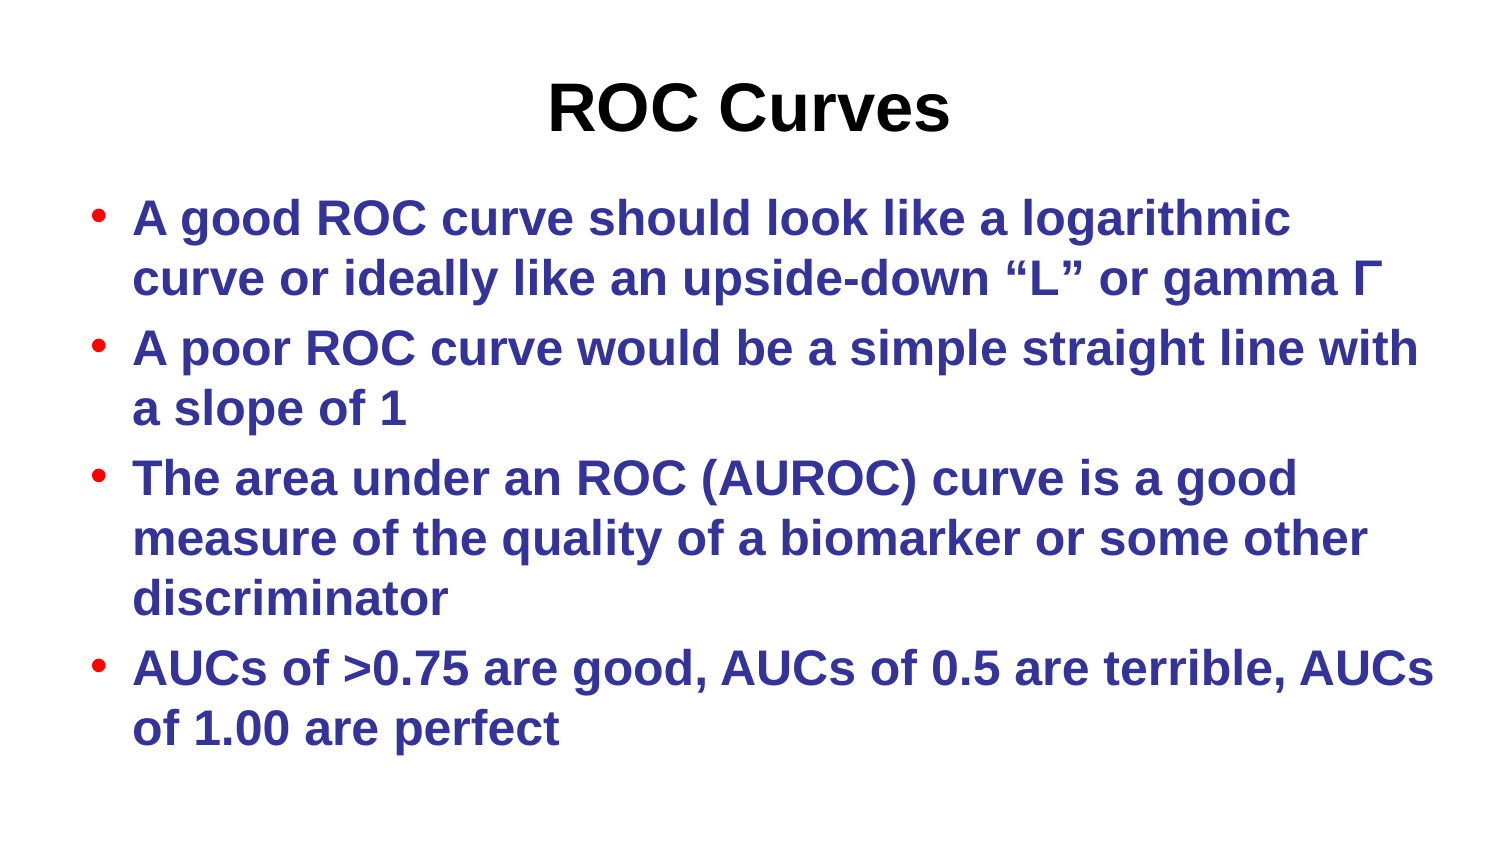

# ROC Curves
A good ROC curve should look like a logarithmic curve or ideally like an upside-down “L” or gamma Γ
A poor ROC curve would be a simple straight line with a slope of 1
The area under an ROC (AUROC) curve is a good measure of the quality of a biomarker or some other discriminator
AUCs of >0.75 are good, AUCs of 0.5 are terrible, AUCs of 1.00 are perfect